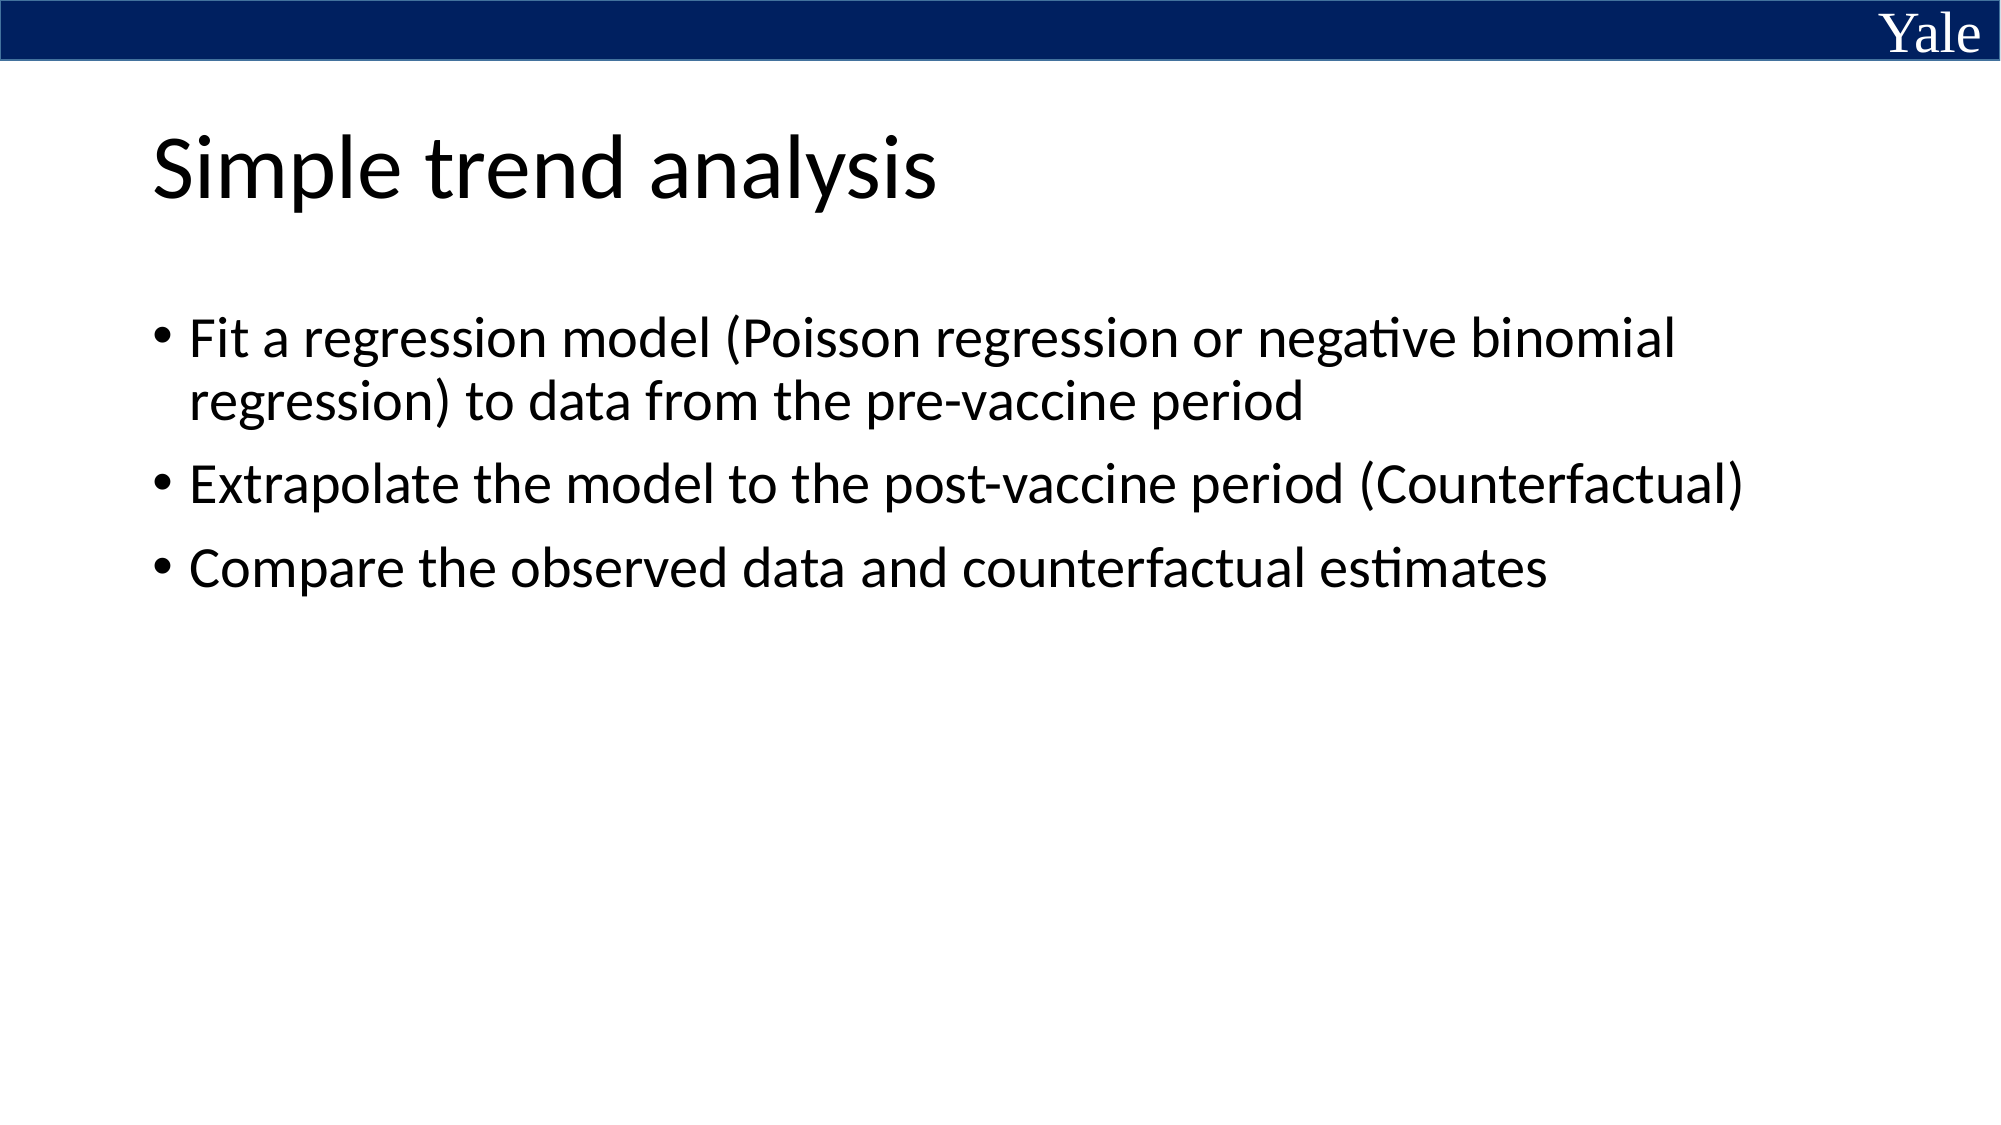

# Simple trend analysis
Fit a regression model (Poisson regression or negative binomial regression) to data from the pre-vaccine period
Extrapolate the model to the post-vaccine period (Counterfactual)
Compare the observed data and counterfactual estimates